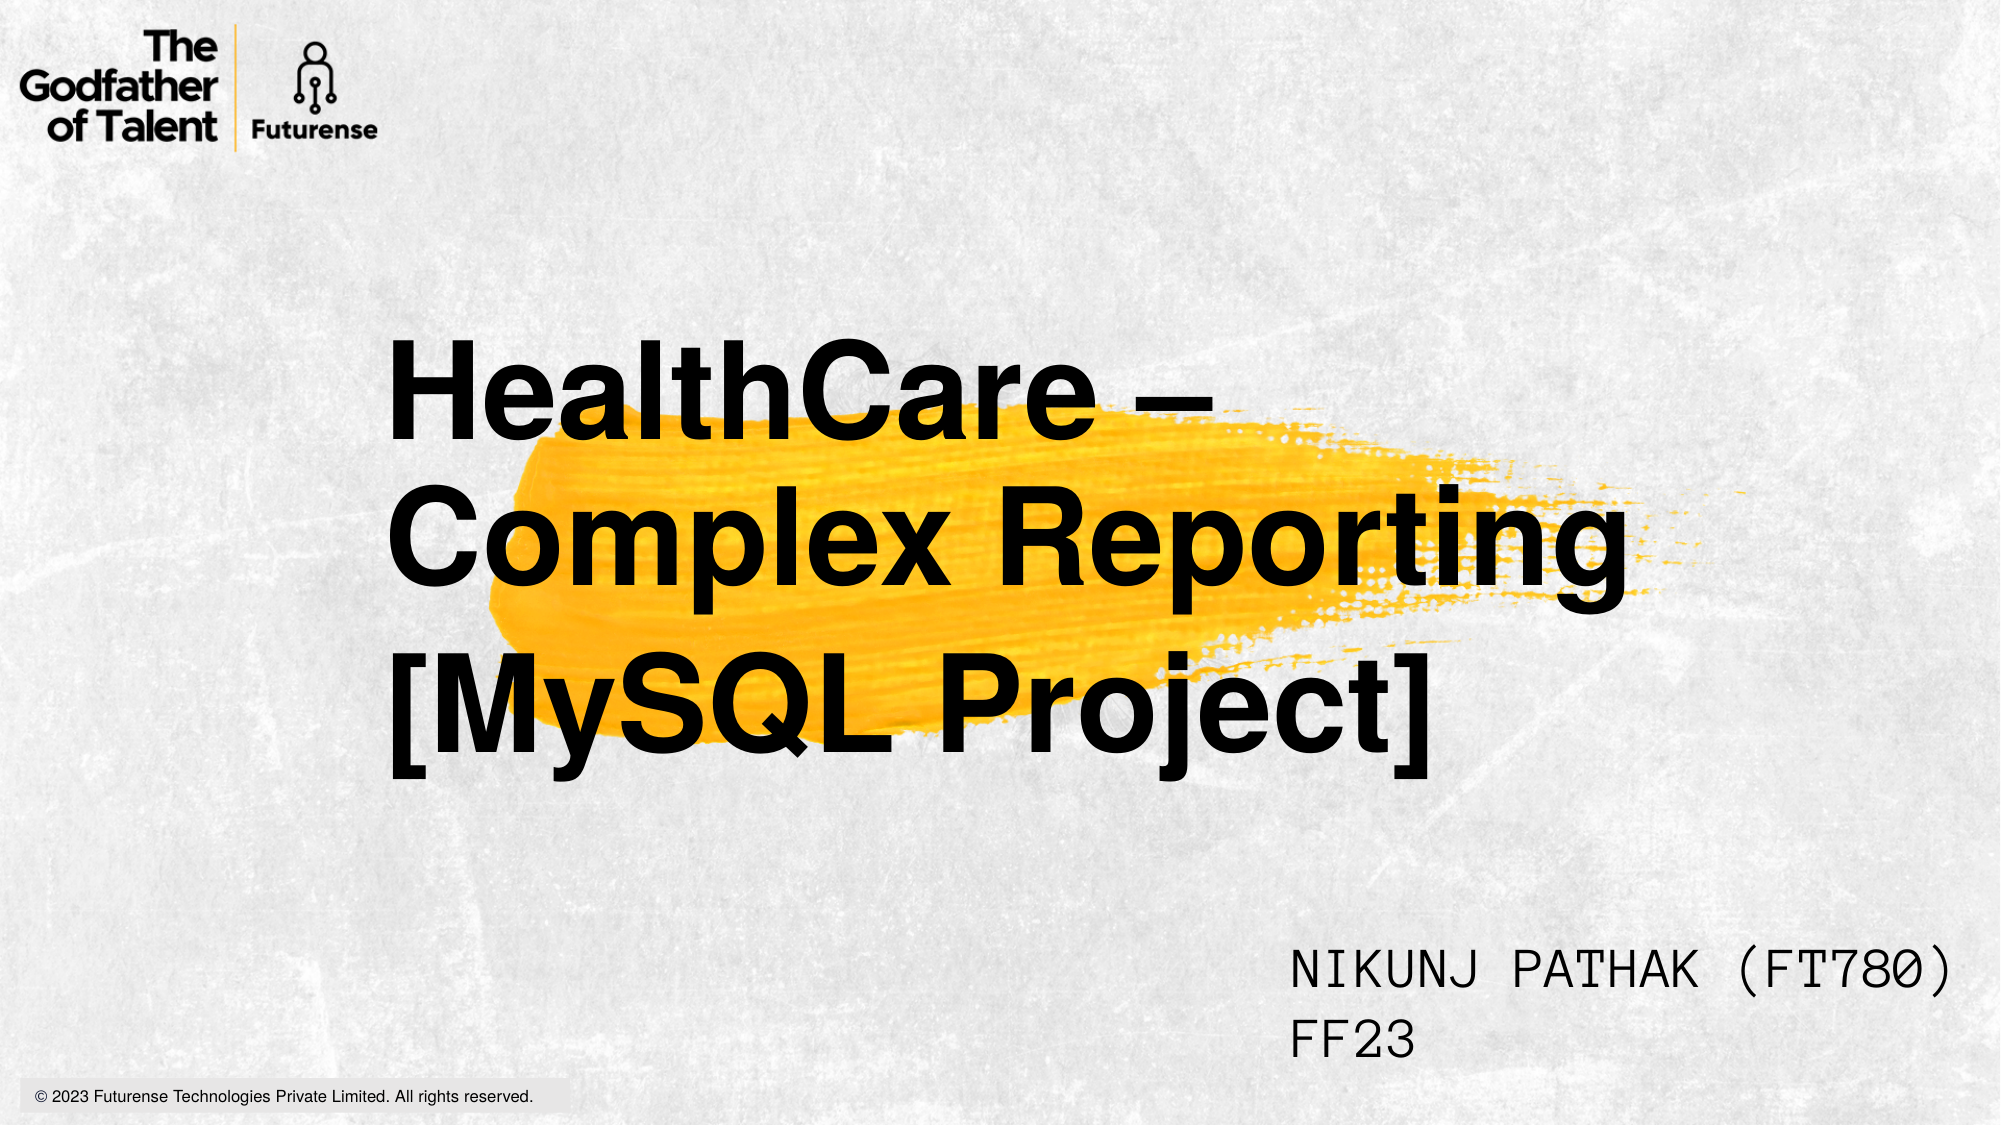

HealthCare – Complex Reporting
[MySQL Project]
NIKUNJ PATHAK (FT780)
FF23
© 2023 Futurense Technologies Private Limited. All rights reserved.